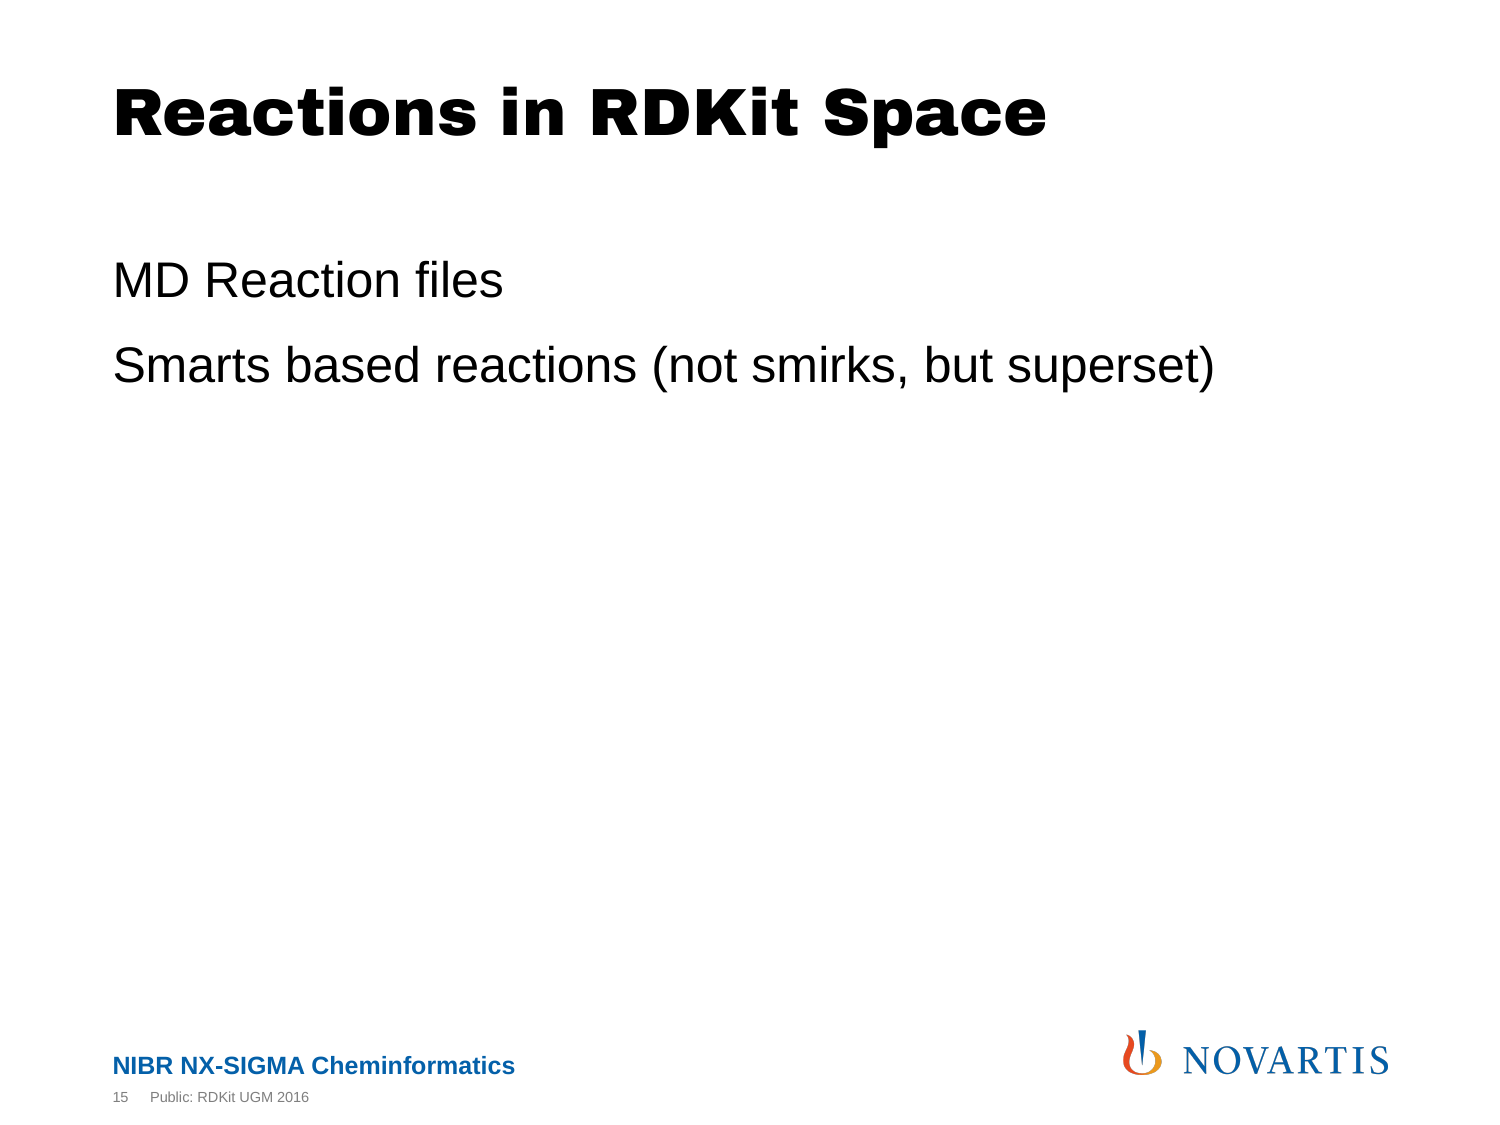

# Reactions in RDKit Space
MD Reaction files
Smarts based reactions (not smirks, but superset)

15
Public: RDKit UGM 2016